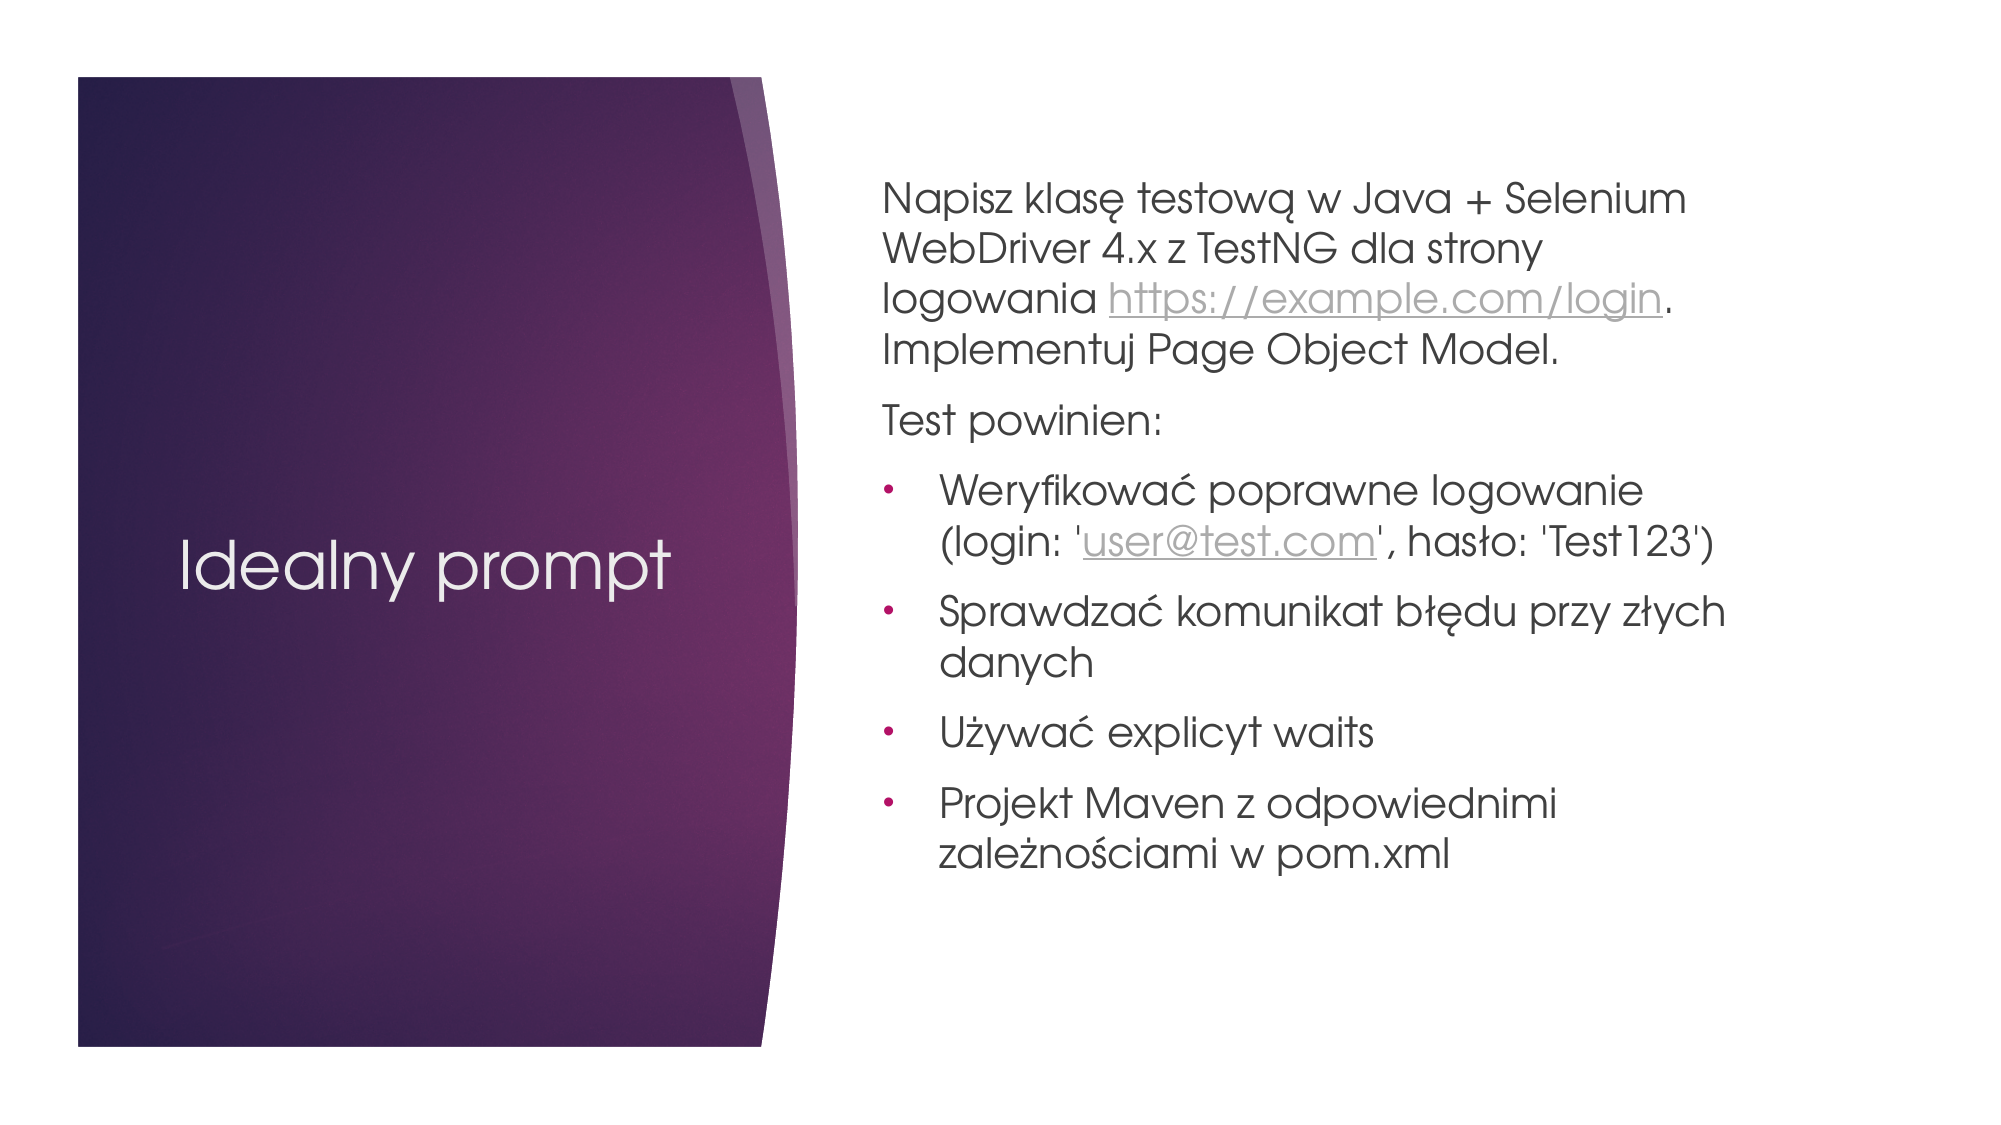

Napisz klasę testową w Java + Selenium WebDriver 4.x z TestNG dla strony logowania https://example.com/login. Implementuj Page Object Model.
Test powinien:
Weryfikować poprawne logowanie (login: 'user@test.com', hasło: 'Test123')
Sprawdzać komunikat błędu przy złych danych
Używać explicyt waits
Projekt Maven z odpowiednimi zależnościami w pom.xml

# Idealny prompt